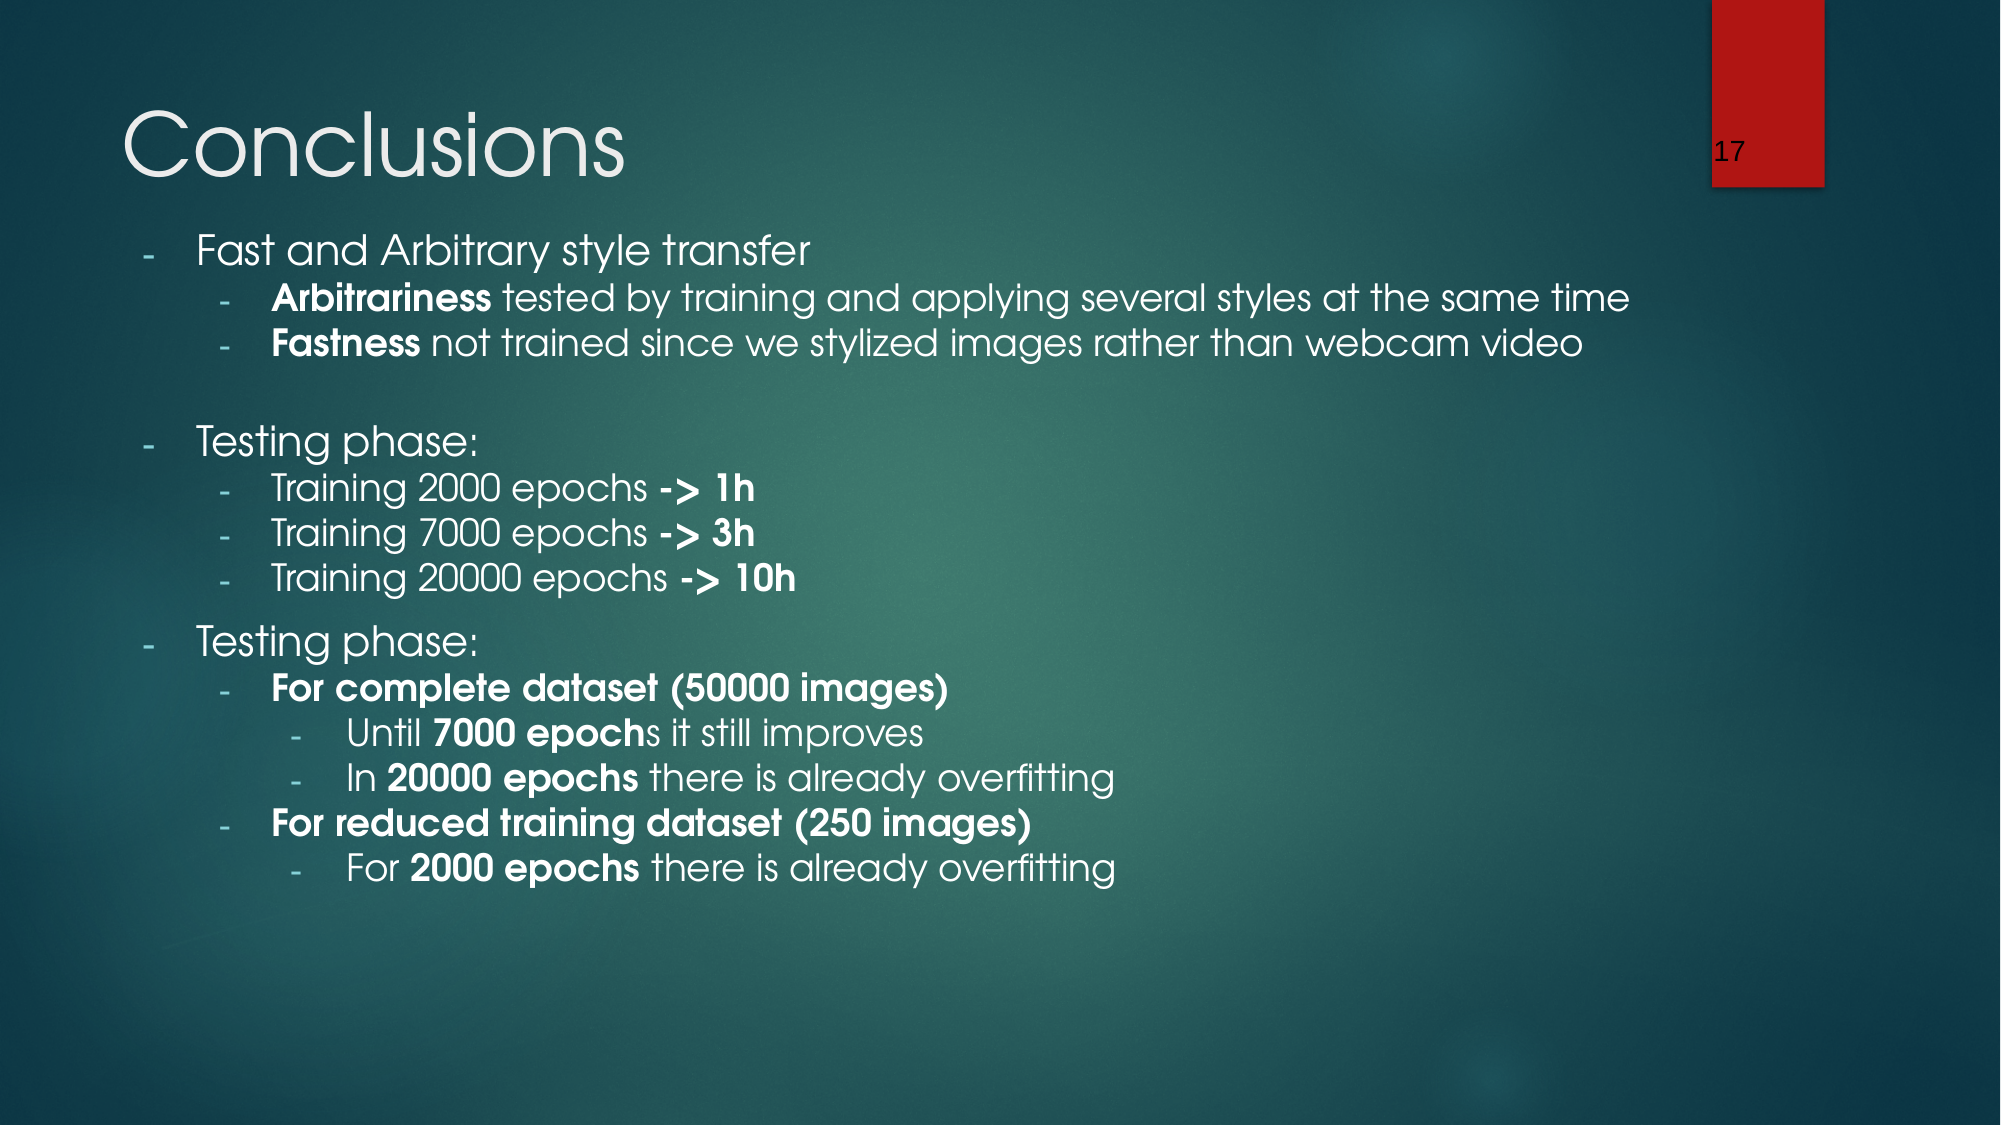

17
# Conclusions
Fast and Arbitrary style transfer
Arbitrariness tested by training and applying several styles at the same time
Fastness not trained since we stylized images rather than webcam video

Testing phase:
Training 2000 epochs -> 1h
Training 7000 epochs -> 3h
Training 20000 epochs -> 10h

Testing phase:
For complete dataset (50000 images)
Until 7000 epochs it still improves
In 20000 epochs there is already overfitting
For reduced training dataset (250 images)
For 2000 epochs there is already overfitting